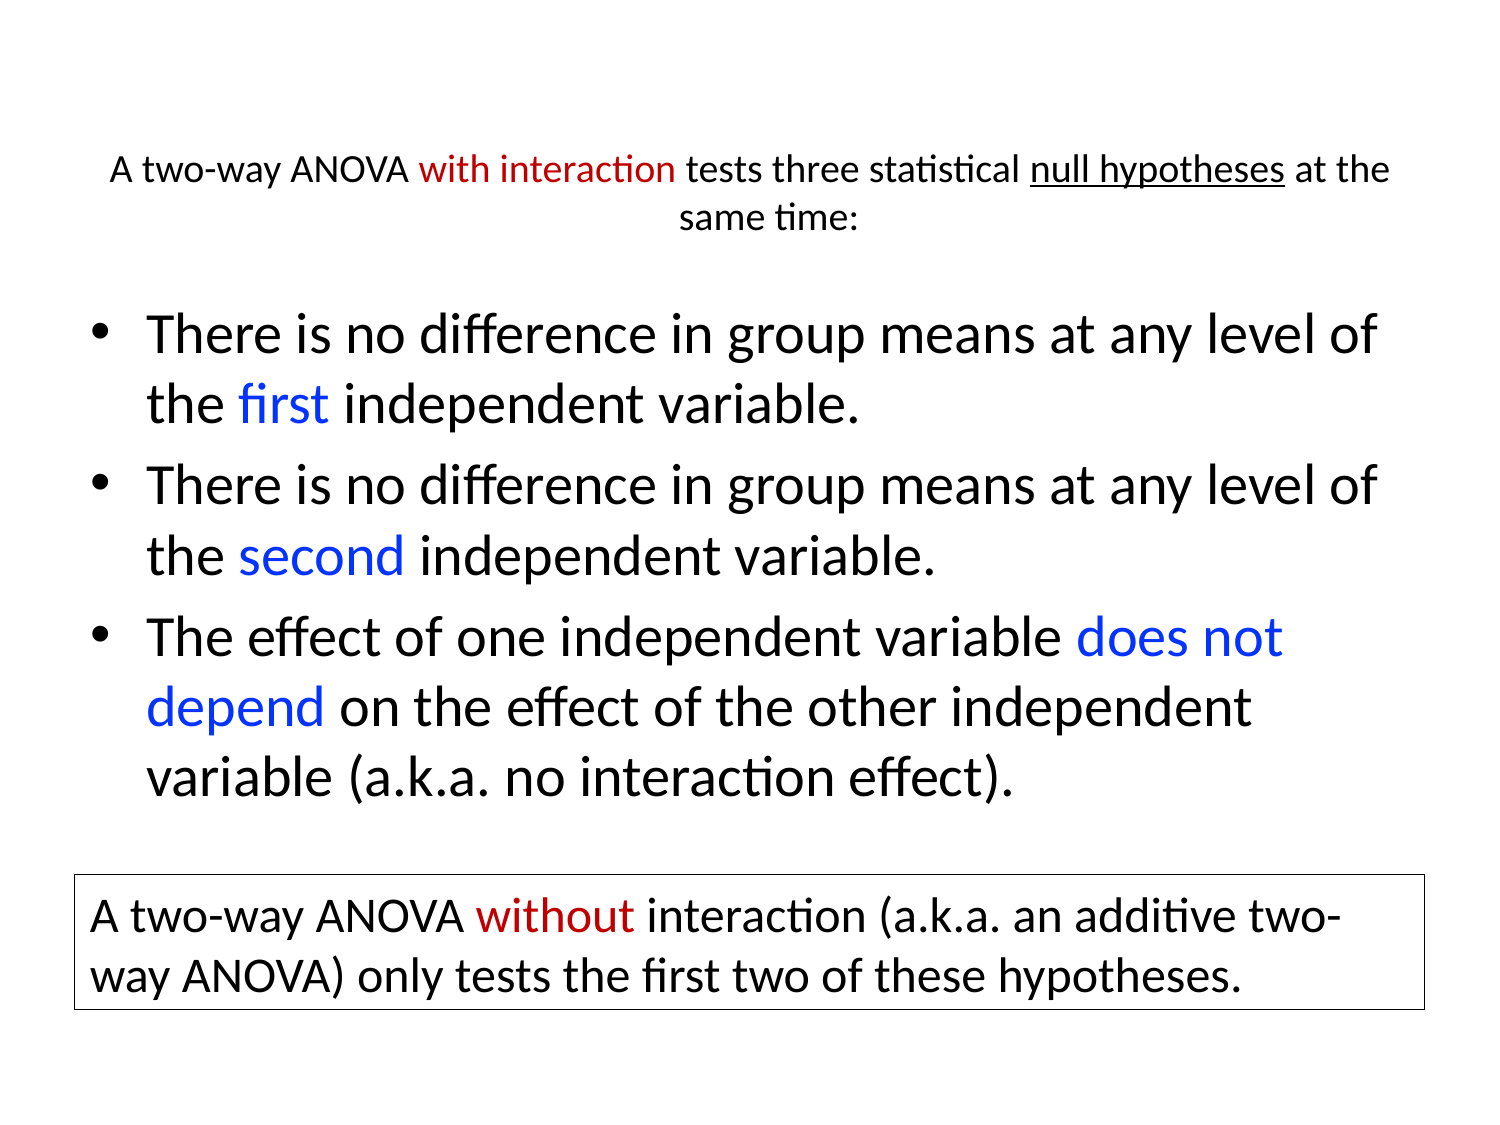

# A two-way ANOVA with interaction tests three statistical null hypotheses at the same time:
There is no difference in group means at any level of the first independent variable.
There is no difference in group means at any level of the second independent variable.
The effect of one independent variable does not depend on the effect of the other independent variable (a.k.a. no interaction effect).

A two-way ANOVA without interaction (a.k.a. an additive two-way ANOVA) only tests the first two of these hypotheses.